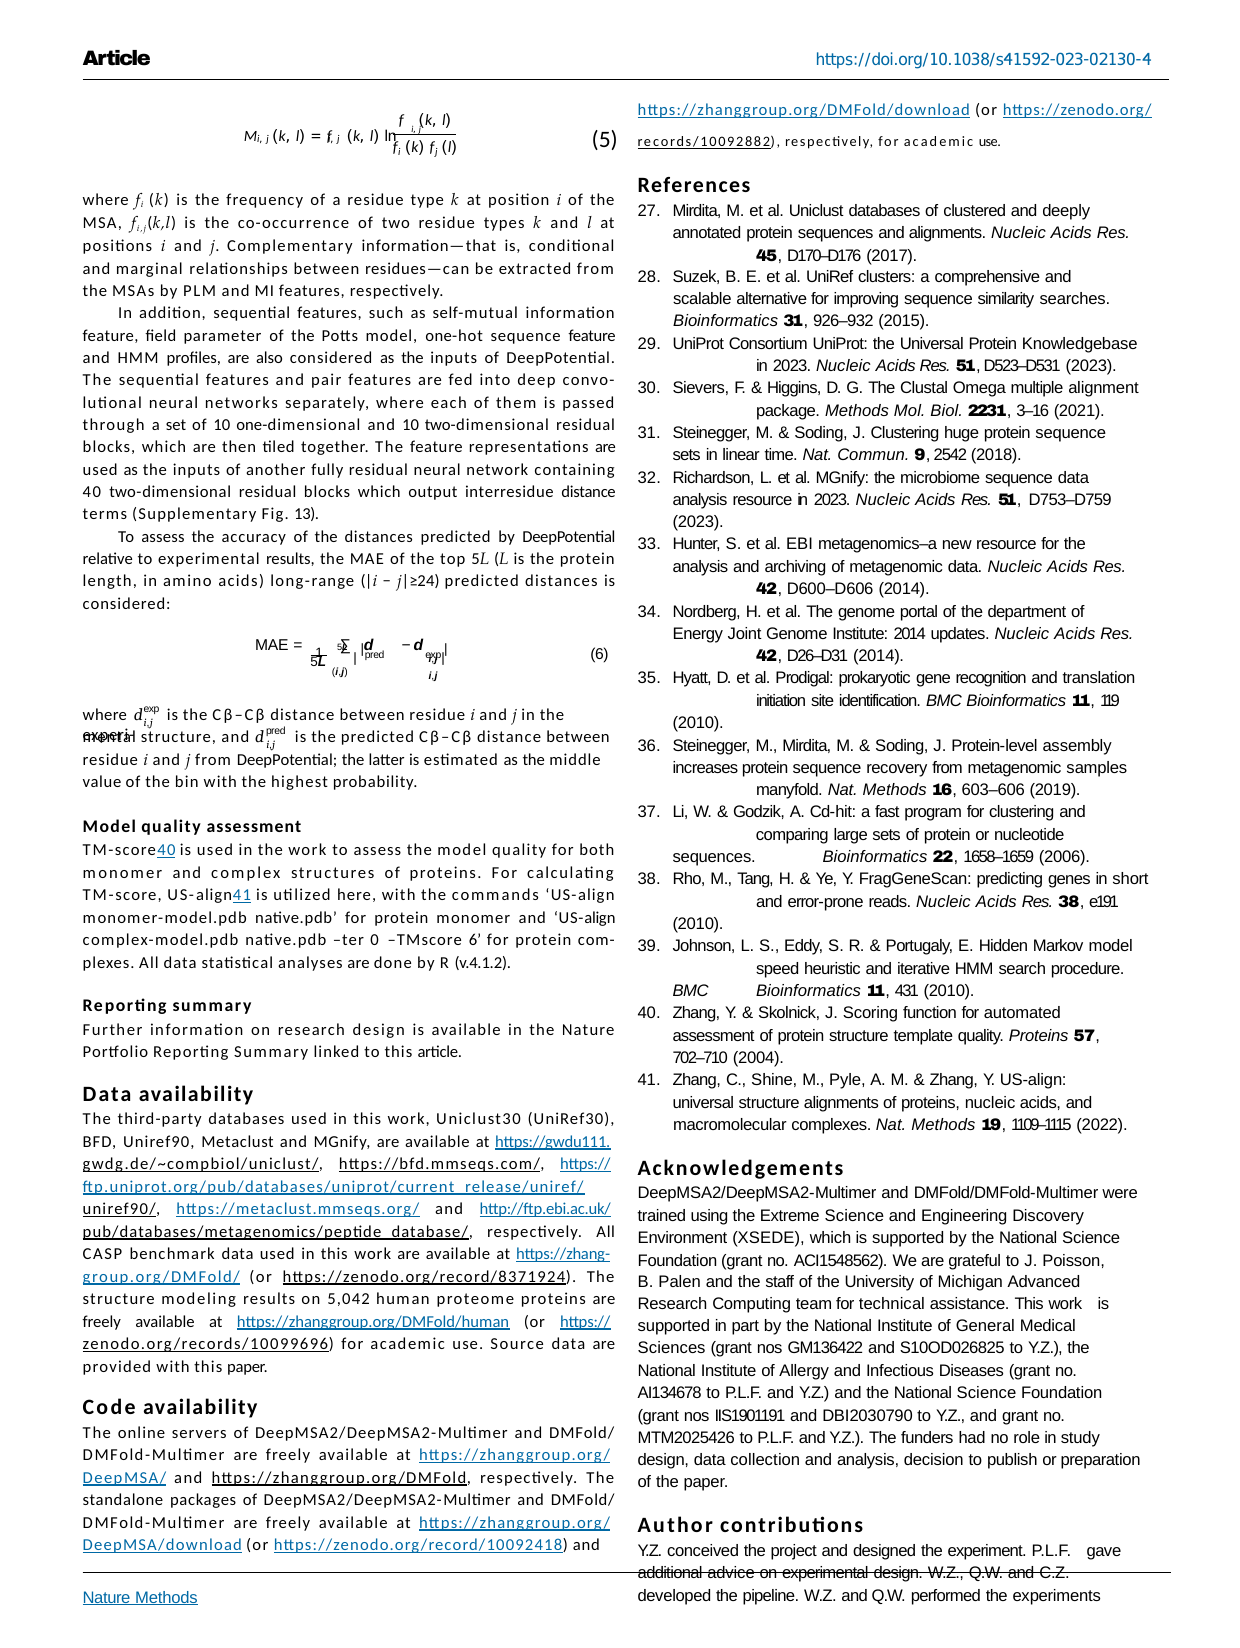

Article
https://doi.org/10.1038/s41592-023-02130-4
https://zhanggroup.org/DMFold/download (or https://zenodo.org/
records/10092882), respectively, for academic use.
References
Mirdita, M. et al. Uniclust databases of clustered and deeply 	annotated protein sequences and alignments. Nucleic Acids Res. 	45, D170–D176 (2017).
Suzek, B. E. et al. UniRef clusters: a comprehensive and
scalable alternative for improving sequence similarity searches.
Bioinformatics 31, 926–932 (2015).
UniProt Consortium UniProt: the Universal Protein Knowledgebase 	in 2023. Nucleic Acids Res. 51, D523–D531 (2023).
Sievers, F. & Higgins, D. G. The Clustal Omega multiple alignment 	package. Methods Mol. Biol. 2231, 3–16 (2021).
Steinegger, M. & Soding, J. Clustering huge protein sequence 	sets in linear time. Nat. Commun. 9, 2542 (2018).
Richardson, L. et al. MGnify: the microbiome sequence data 	analysis resource in 2023. Nucleic Acids Res. 51, D753–D759 	(2023).
Hunter, S. et al. EBI metagenomics–a new resource for the 	analysis and archiving of metagenomic data. Nucleic Acids Res. 	42, D600–D606 (2014).
Nordberg, H. et al. The genome portal of the department of 	Energy Joint Genome Institute: 2014 updates. Nucleic Acids Res. 	42, D26–D31 (2014).
Hyatt, D. et al. Prodigal: prokaryotic gene recognition and translation 	initiation site identification. BMC Bioinformatics 11, 119 (2010).
Steinegger, M., Mirdita, M. & Soding, J. Protein-level assembly 	increases protein sequence recovery from metagenomic samples 	manyfold. Nat. Methods 16, 603–606 (2019).
Li, W. & Godzik, A. Cd-hit: a fast program for clustering and 	comparing large sets of protein or nucleotide sequences. 	Bioinformatics 22, 1658–1659 (2006).
Rho, M., Tang, H. & Ye, Y. FragGeneScan: predicting genes in short 	and error-prone reads. Nucleic Acids Res. 38, e191 (2010).
Johnson, L. S., Eddy, S. R. & Portugaly, E. Hidden Markov model 	speed heuristic and iterative HMM search procedure. BMC 	Bioinformatics 11, 431 (2010).
Zhang, Y. & Skolnick, J. Scoring function for automated 	assessment of protein structure template quality. Proteins 57, 	702–710 (2004).
Zhang, C., Shine, M., Pyle, A. M. & Zhang, Y. US-align: 	universal structure alignments of proteins, nucleic acids, and
macromolecular complexes. Nat. Methods 19, 1109–1115 (2022).
Acknowledgements
DeepMSA2/DeepMSA2-Multimer and DMFold/DMFold-Multimer were trained using the Extreme Science and Engineering Discovery Environment (XSEDE), which is supported by the National Science Foundation (grant no. ACI1548562). We are grateful to J. Poisson,
B. Palen and the staff of the University of Michigan Advanced
Research Computing team for technical assistance. This work is supported in part by the National Institute of General Medical Sciences (grant nos GM136422 and S10OD026825 to Y.Z.), the National Institute of Allergy and Infectious Diseases (grant no.
AI134678 to P.L.F. and Y.Z.) and the National Science Foundation (grant nos IIS1901191 and DBI2030790 to Y.Z., and grant no.
MTM2025426 to P.L.F. and Y.Z.). The funders had no role in study design, data collection and analysis, decision to publish or preparation of the paper.
Author contributions
Y.Z. conceived the project and designed the experiment. P.L.F. gave additional advice on experimental design. W.Z., Q.W. and C.Z. developed the pipeline. W.Z. and Q.W. performed the experiments
f  (k, l)
M  (k, l) = f  (k, l) ln i, j
i, j
i, j
f (k) f (l)

i	j
where fi (k) is the frequency of a residue type k at position i of the MSA, fi,j(k,l) is the co-occurrence of two residue types k and l at positions i and j. Complementary information—that is, conditional and marginal relationships between residues—can be extracted from the MSAs by PLM and MI features, respectively.
In addition, sequential features, such as self-mutual information feature, field parameter of the Potts model, one-hot sequence feature and HMM profiles, are also considered as the inputs of DeepPotential. The sequential features and pair features are fed into deep convo- lutional neural networks separately, where each of them is passed through a set of 10 one-dimensional and 10 two-dimensional residual blocks, which are then tiled together. The feature representations are used as the inputs of another fully residual neural network containing 40 two-dimensional residual blocks which output interresidue distance terms (Supplementary Fig. 13).
To assess the accuracy of the distances predicted by DeepPotential relative to experimental results, the MAE of the top 5L (L is the protein length, in amino acids) long-range (|i − j|≥24) predicted distances is considered:
1 5L | pred	exp|
MAE =	∑ |d	− d  |
5L	i,j	i,j
(6)

(i,j)
exp
where d	is the Cβ–Cβ distance between residue i and j in the experi-
i,j
pred
mental structure, and d	is the predicted Cβ–Cβ distance between
i,j
residue i and j from DeepPotential; the latter is estimated as the middle value of the bin with the highest probability.
Model quality assessment
TM-score40 is used in the work to assess the model quality for both monomer and complex structures of proteins. For calculating TM-score, US-align41 is utilized here, with the commands ‘US-align monomer-model.pdb native.pdb’ for protein monomer and ‘US-align complex-model.pdb native.pdb –ter 0 –TMscore 6’ for protein com- plexes. All data statistical analyses are done by R (v.4.1.2).
Reporting summary
Further information on research design is available in the Nature Portfolio Reporting Summary linked to this article.
Data availability
The third-party databases used in this work, Uniclust30 (UniRef30), BFD, Uniref90, Metaclust and MGnify, are available at https://gwdu111. gwdg.de/~compbiol/uniclust/, https://bfd.mmseqs.com/, https:// ftp.uniprot.org/pub/databases/uniprot/current_release/uniref/ uniref90/, https://metaclust.mmseqs.org/ and http://ftp.ebi.ac.uk/ pub/databases/metagenomics/peptide_database/, respectively. All CASP benchmark data used in this work are available at https://zhang- group.org/DMFold/ (or https://zenodo.org/record/8371924). The structure modeling results on 5,042 human proteome proteins are freely available at https://zhanggroup.org/DMFold/human (or https:// zenodo.org/records/10099696) for academic use. Source data are provided with this paper.
Code availability
The online servers of DeepMSA2/DeepMSA2-Multimer and DMFold/ DMFold-Multimer are freely available at https://zhanggroup.org/ DeepMSA/ and https://zhanggroup.org/DMFold, respectively. The standalone packages of DeepMSA2/DeepMSA2-Multimer and DMFold/ DMFold-Multimer are freely available at https://zhanggroup.org/ DeepMSA/download (or https://zenodo.org/record/10092418) and
Nature Methods